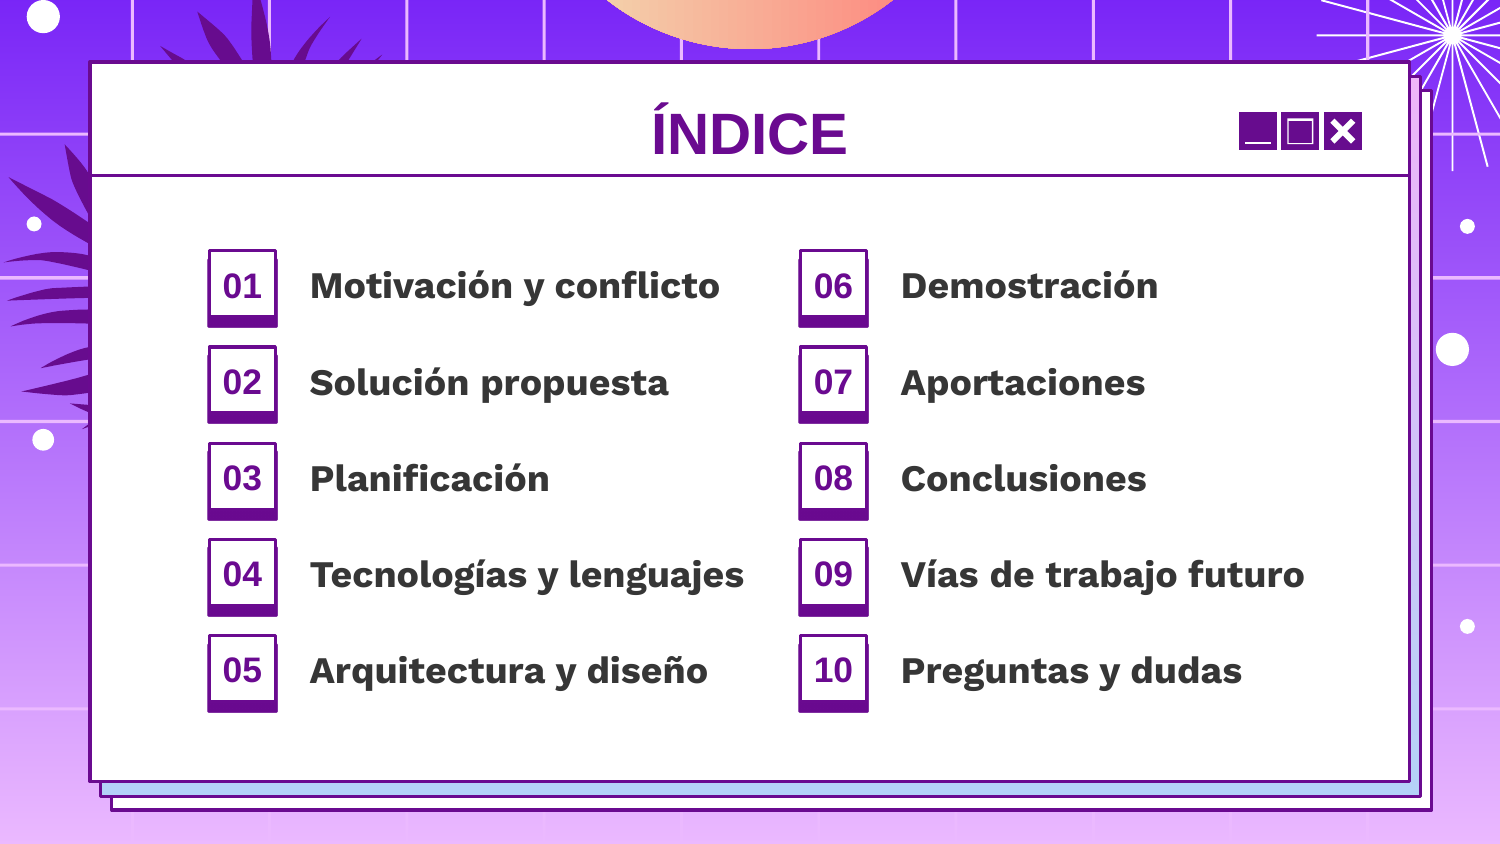

ÍNDICE

Demostración
Motivación y conflicto
# 01
06

Solución propuesta
Aportaciones
02
07

Planificación
Conclusiones
03
08

Tecnologías y lenguajes
Vías de trabajo futuro
04
09

Arquitectura y diseño
Preguntas y dudas
05
10